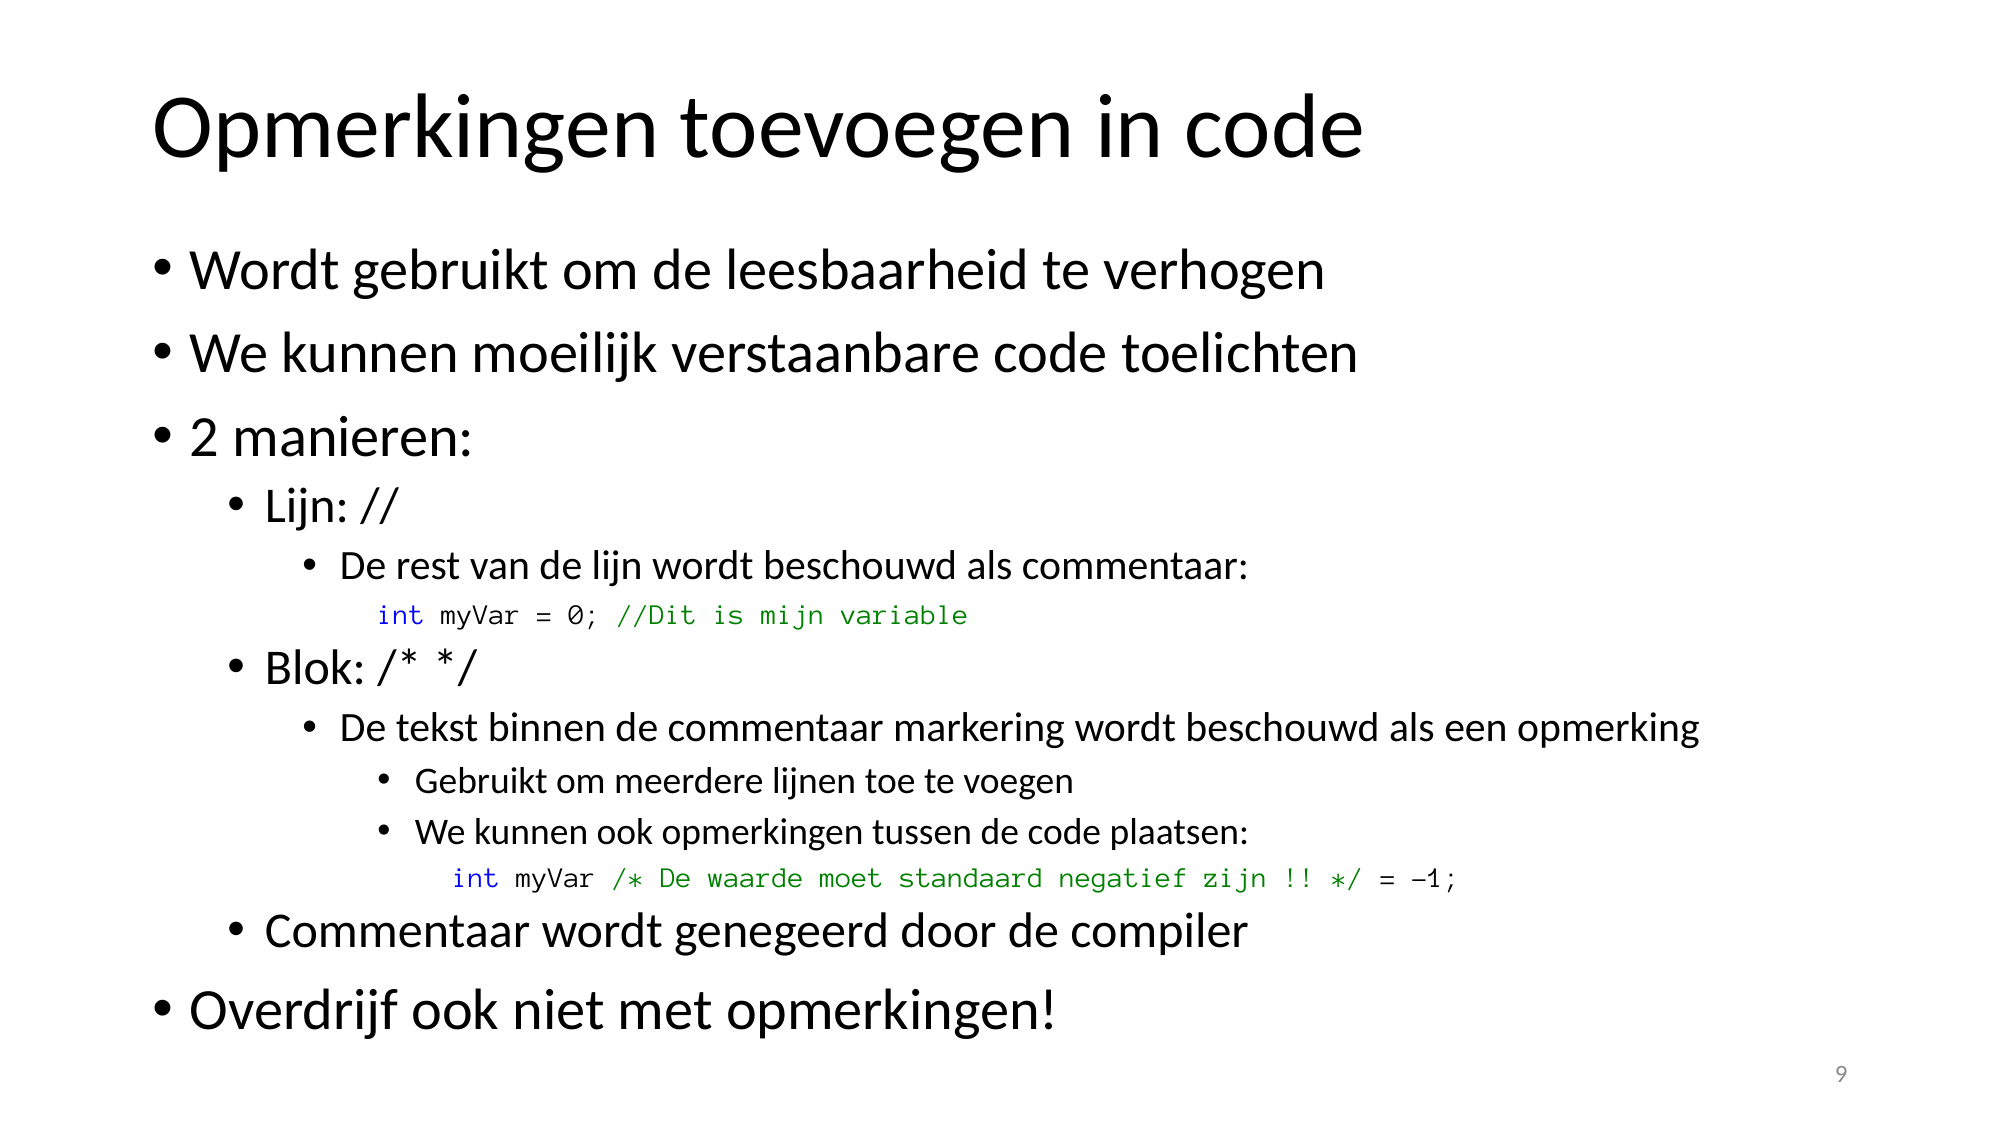

# Opmerkingen toevoegen in code
Wordt gebruikt om de leesbaarheid te verhogen
We kunnen moeilijk verstaanbare code toelichten
2 manieren:
Lijn: //
De rest van de lijn wordt beschouwd als commentaar:
int myVar = 0; //Dit is mijn variable
Blok: /* */
De tekst binnen de commentaar markering wordt beschouwd als een opmerking
Gebruikt om meerdere lijnen toe te voegen
We kunnen ook opmerkingen tussen de code plaatsen:
int myVar /* De waarde moet standaard negatief zijn !! */ = -1;
Commentaar wordt genegeerd door de compiler
Overdrijf ook niet met opmerkingen!
9